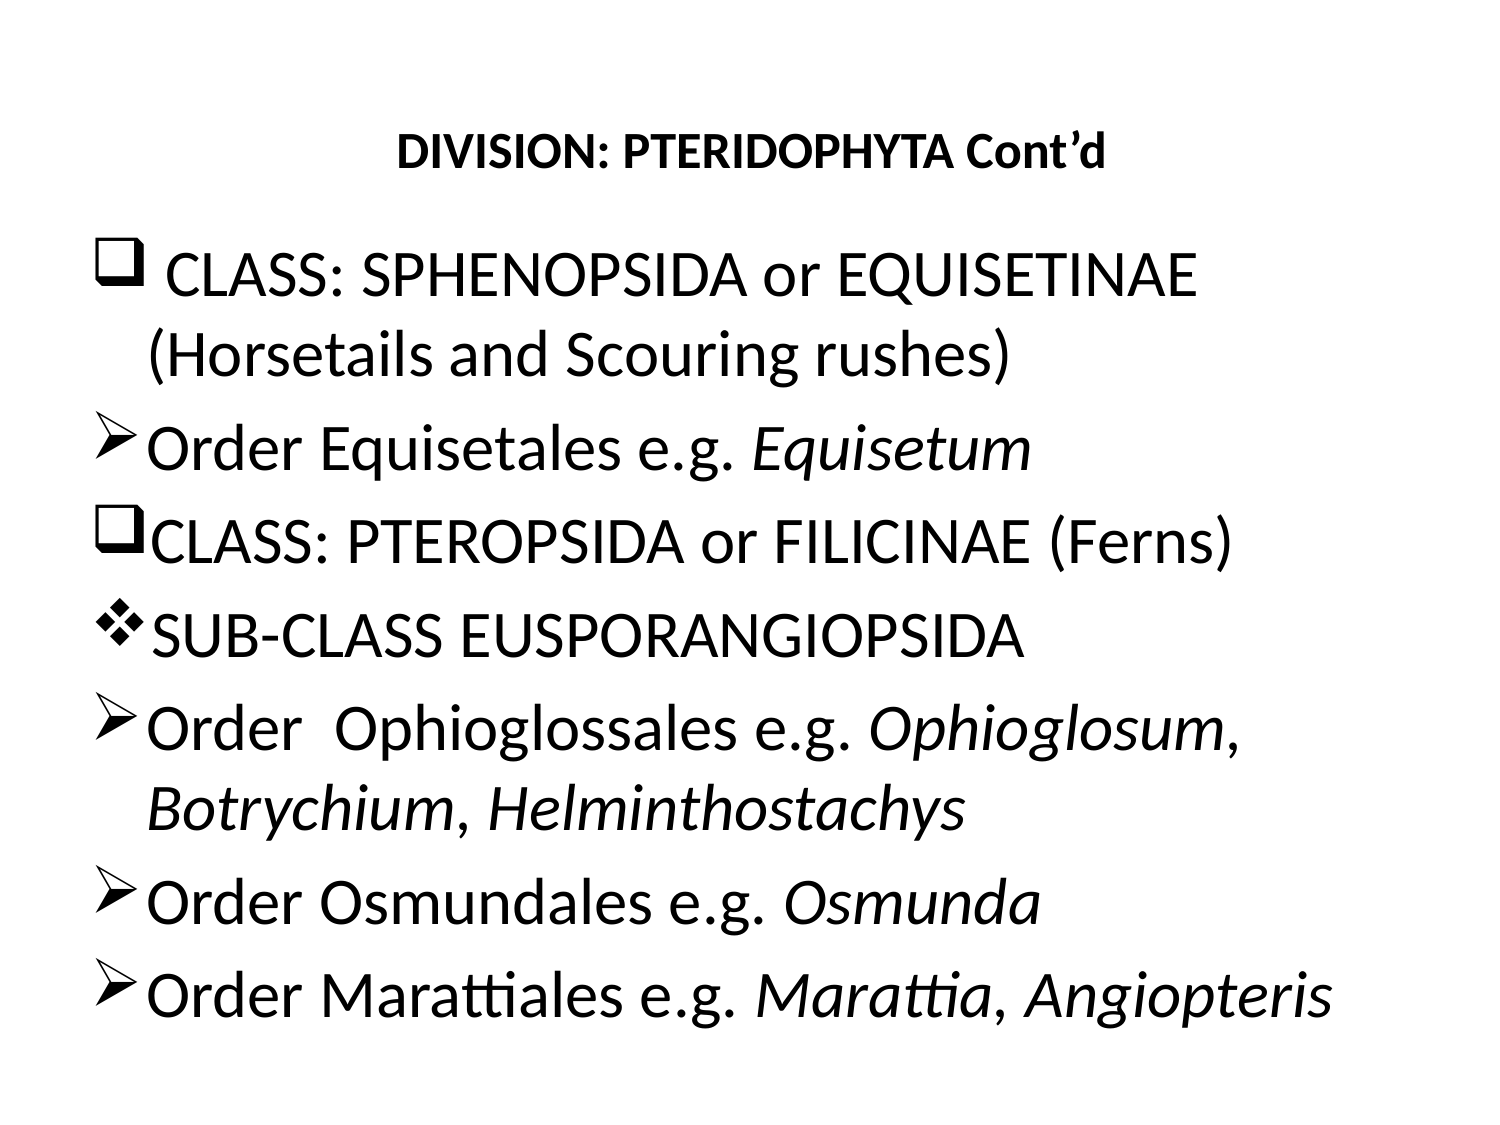

# DIVISION: PTERIDOPHYTA Cont’d
 CLASS: SPHENOPSIDA or EQUISETINAE (Horsetails and Scouring rushes)
Order Equisetales e.g. Equisetum
CLASS: PTEROPSIDA or FILICINAE (Ferns)
SUB-CLASS EUSPORANGIOPSIDA
Order  Ophioglossales e.g. Ophioglosum, Botrychium, Helminthostachys
Order Osmundales e.g. Osmunda
Order Marattiales e.g. Marattia, Angiopteris